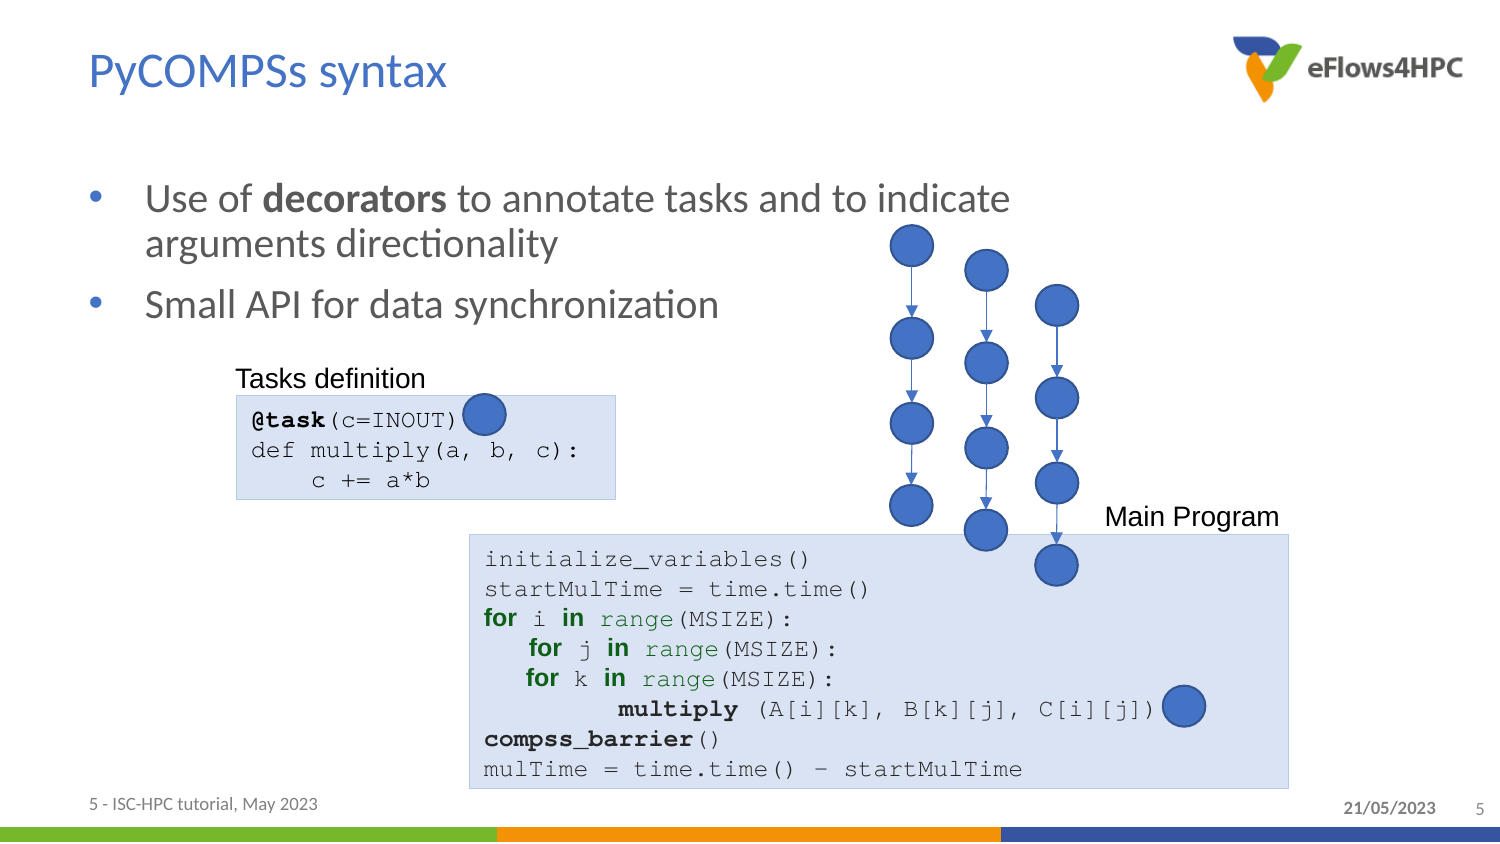

# PyCOMPSs syntax
Use of decorators to annotate tasks and to indicate
arguments directionality
Small API for data synchronization

Tasks definition

@task(c=INOUT)
def multiply(a, b, c):
    c += a*b

Main Program

initialize_variables()
startMulTime = time.time()
for i in range(MSIZE):
   for j in range(MSIZE):
      for k in range(MSIZE):
         multiply (A[i][k], B[k][j], C[i][j])
compss_barrier()
mulTime = time.time() - startMulTime

5